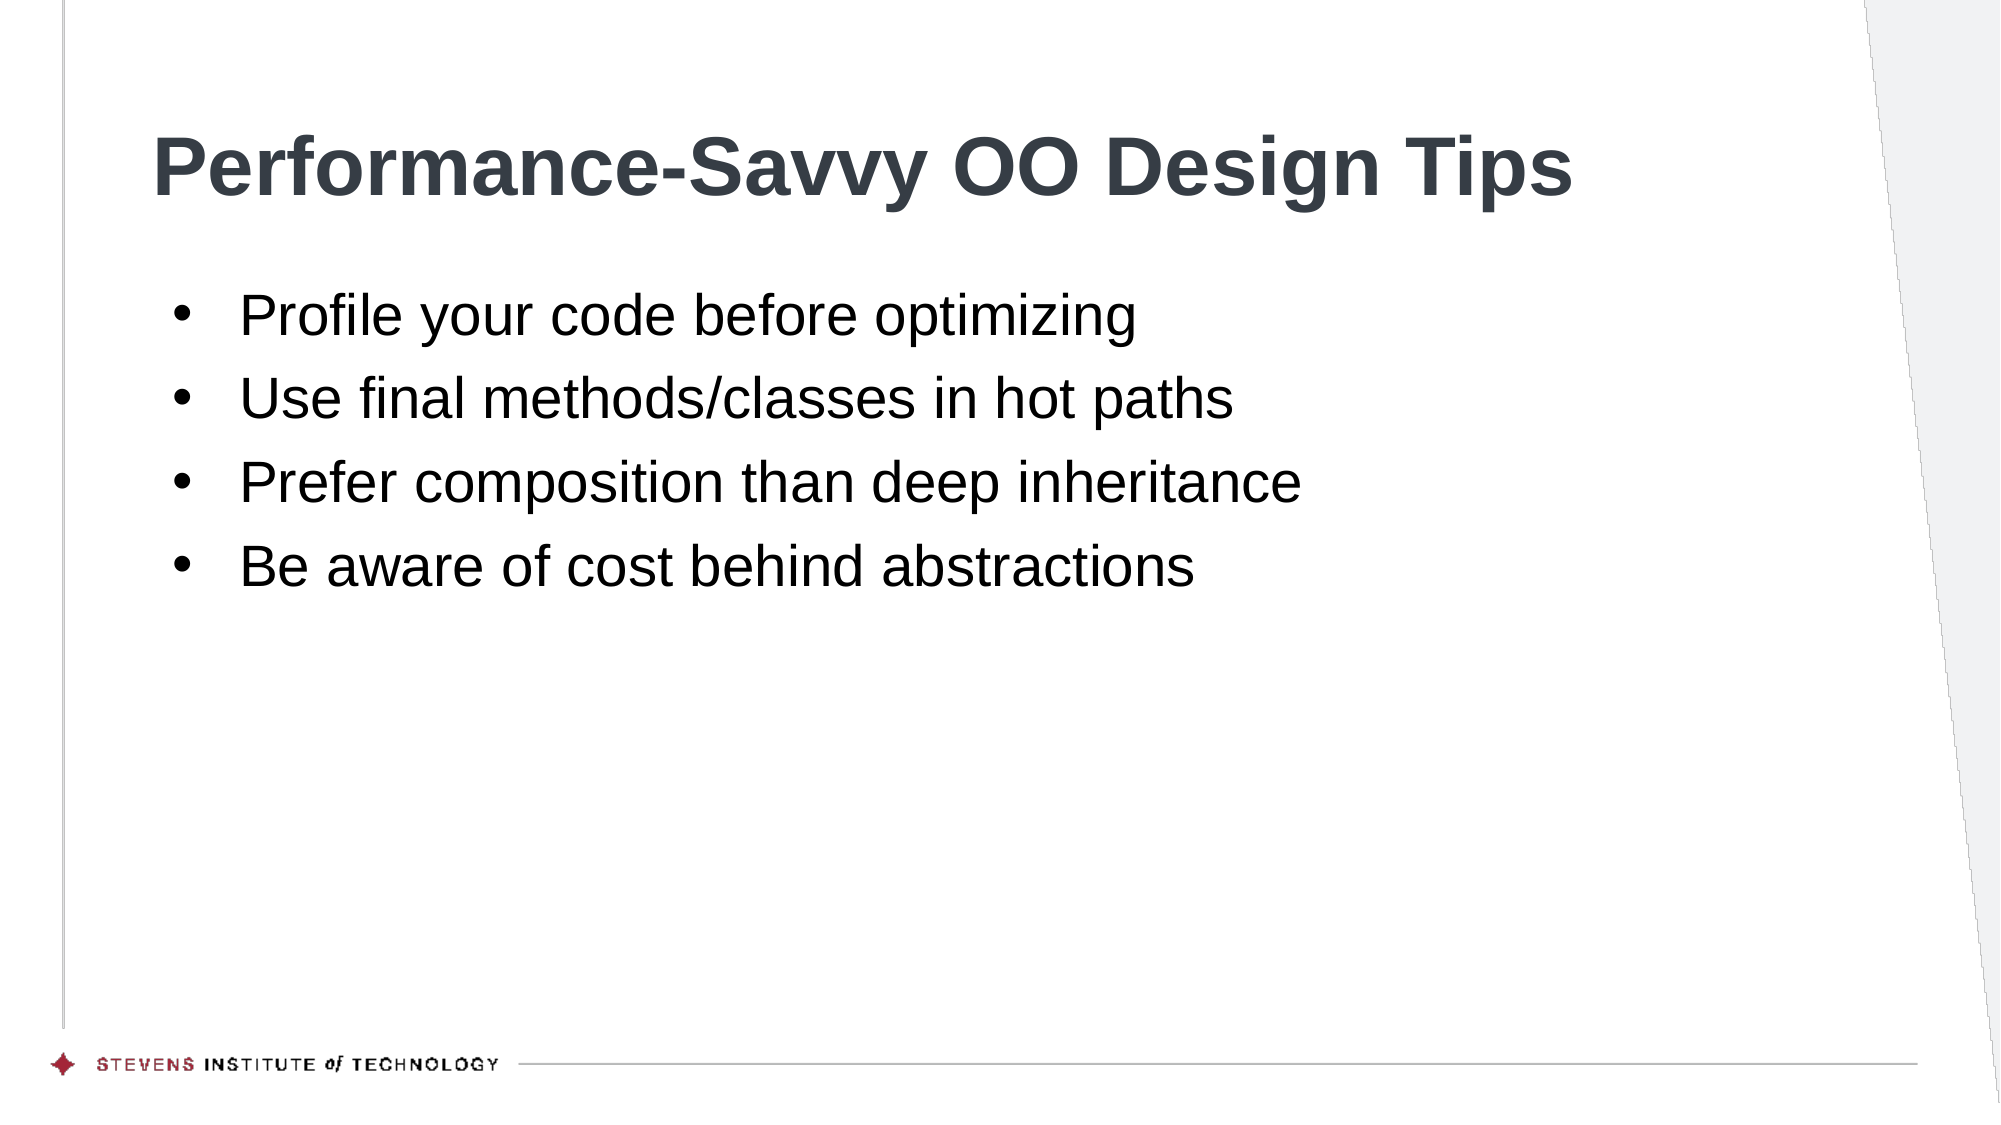

# Performance-Savvy OO Design Tips
Profile your code before optimizing
Use final methods/classes in hot paths
Prefer composition than deep inheritance
Be aware of cost behind abstractions